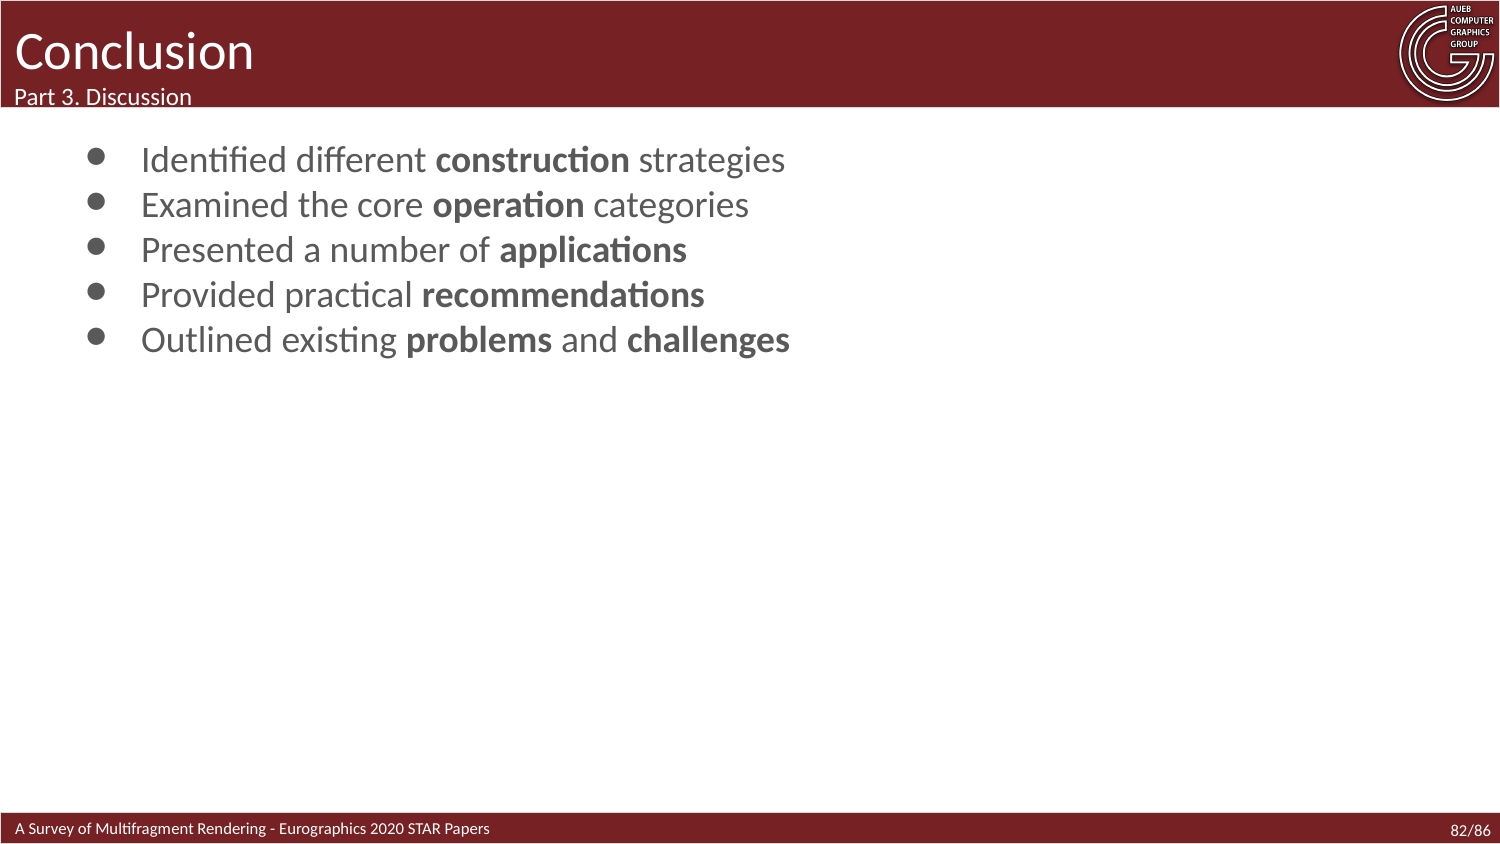

# Conclusion
Part 3. Discussion
Identified different construction strategies
Examined the core operation categories
Presented a number of applications
Provided practical recommendations
Outlined existing problems and challenges

82/86